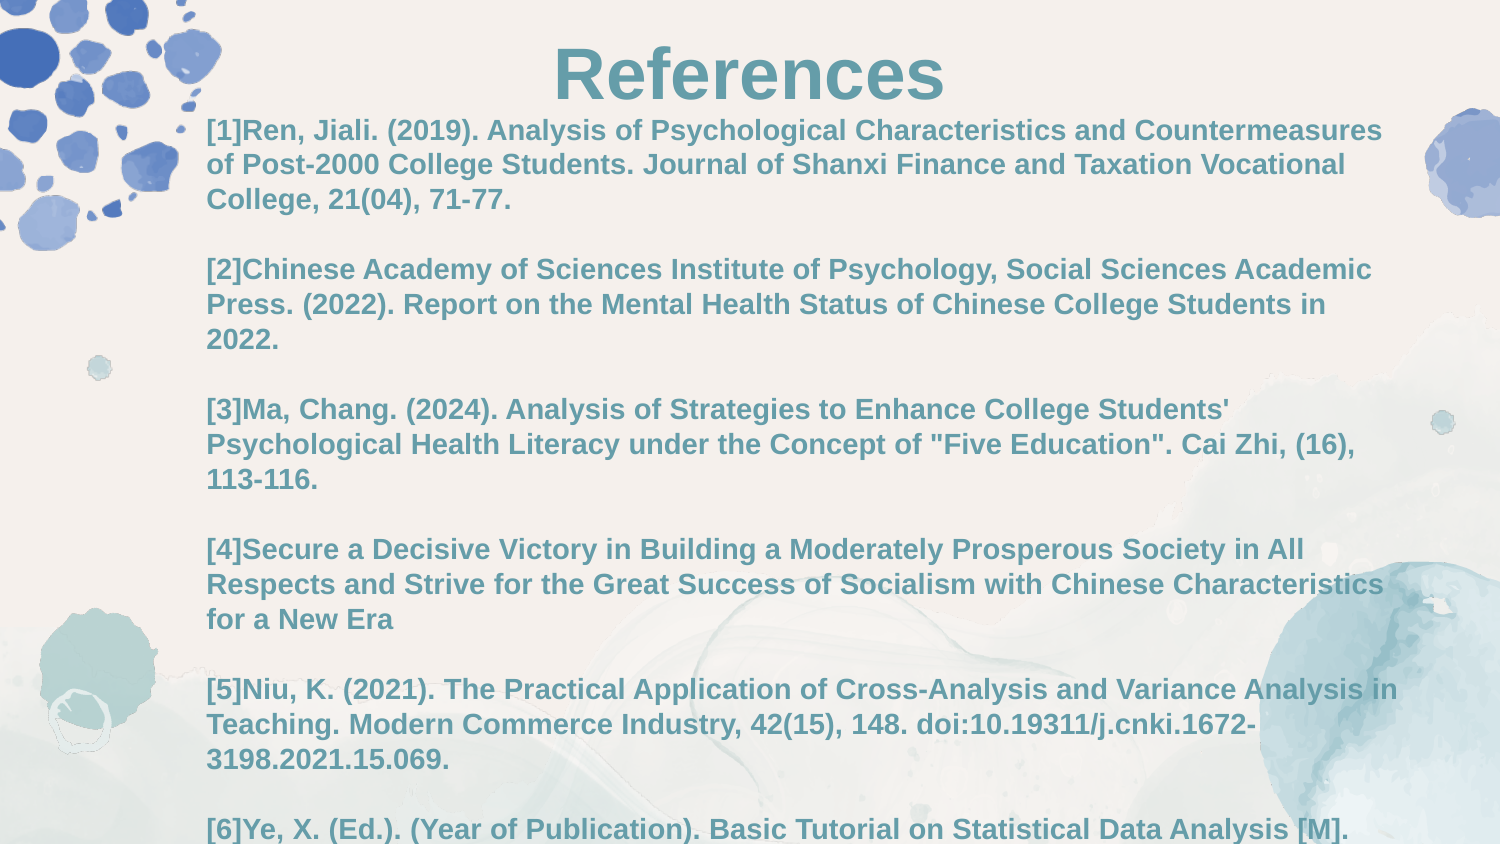

# References
[1]Ren, Jiali. (2019). Analysis of Psychological Characteristics and Countermeasures of Post-2000 College Students. Journal of Shanxi Finance and Taxation Vocational College, 21(04), 71-77.

[2]Chinese Academy of Sciences Institute of Psychology, Social Sciences Academic Press. (2022). Report on the Mental Health Status of Chinese College Students in 2022.

[3]Ma, Chang. (2024). Analysis of Strategies to Enhance College Students' Psychological Health Literacy under the Concept of "Five Education". Cai Zhi, (16), 113-116.

[4]Secure a Decisive Victory in Building a Moderately Prosperous Society in All Respects and Strive for the Great Success of Socialism with Chinese Characteristics for a New Era

[5]Niu, K. (2021). The Practical Application of Cross-Analysis and Variance Analysis in Teaching. Modern Commerce Industry, 42(15), 148. doi:10.19311/j.cnki.1672-3198.2021.15.069.

[6]Ye, X. (Ed.). (Year of Publication). Basic Tutorial on Statistical Data Analysis [M]. Beijing: Renmin University of China Press.